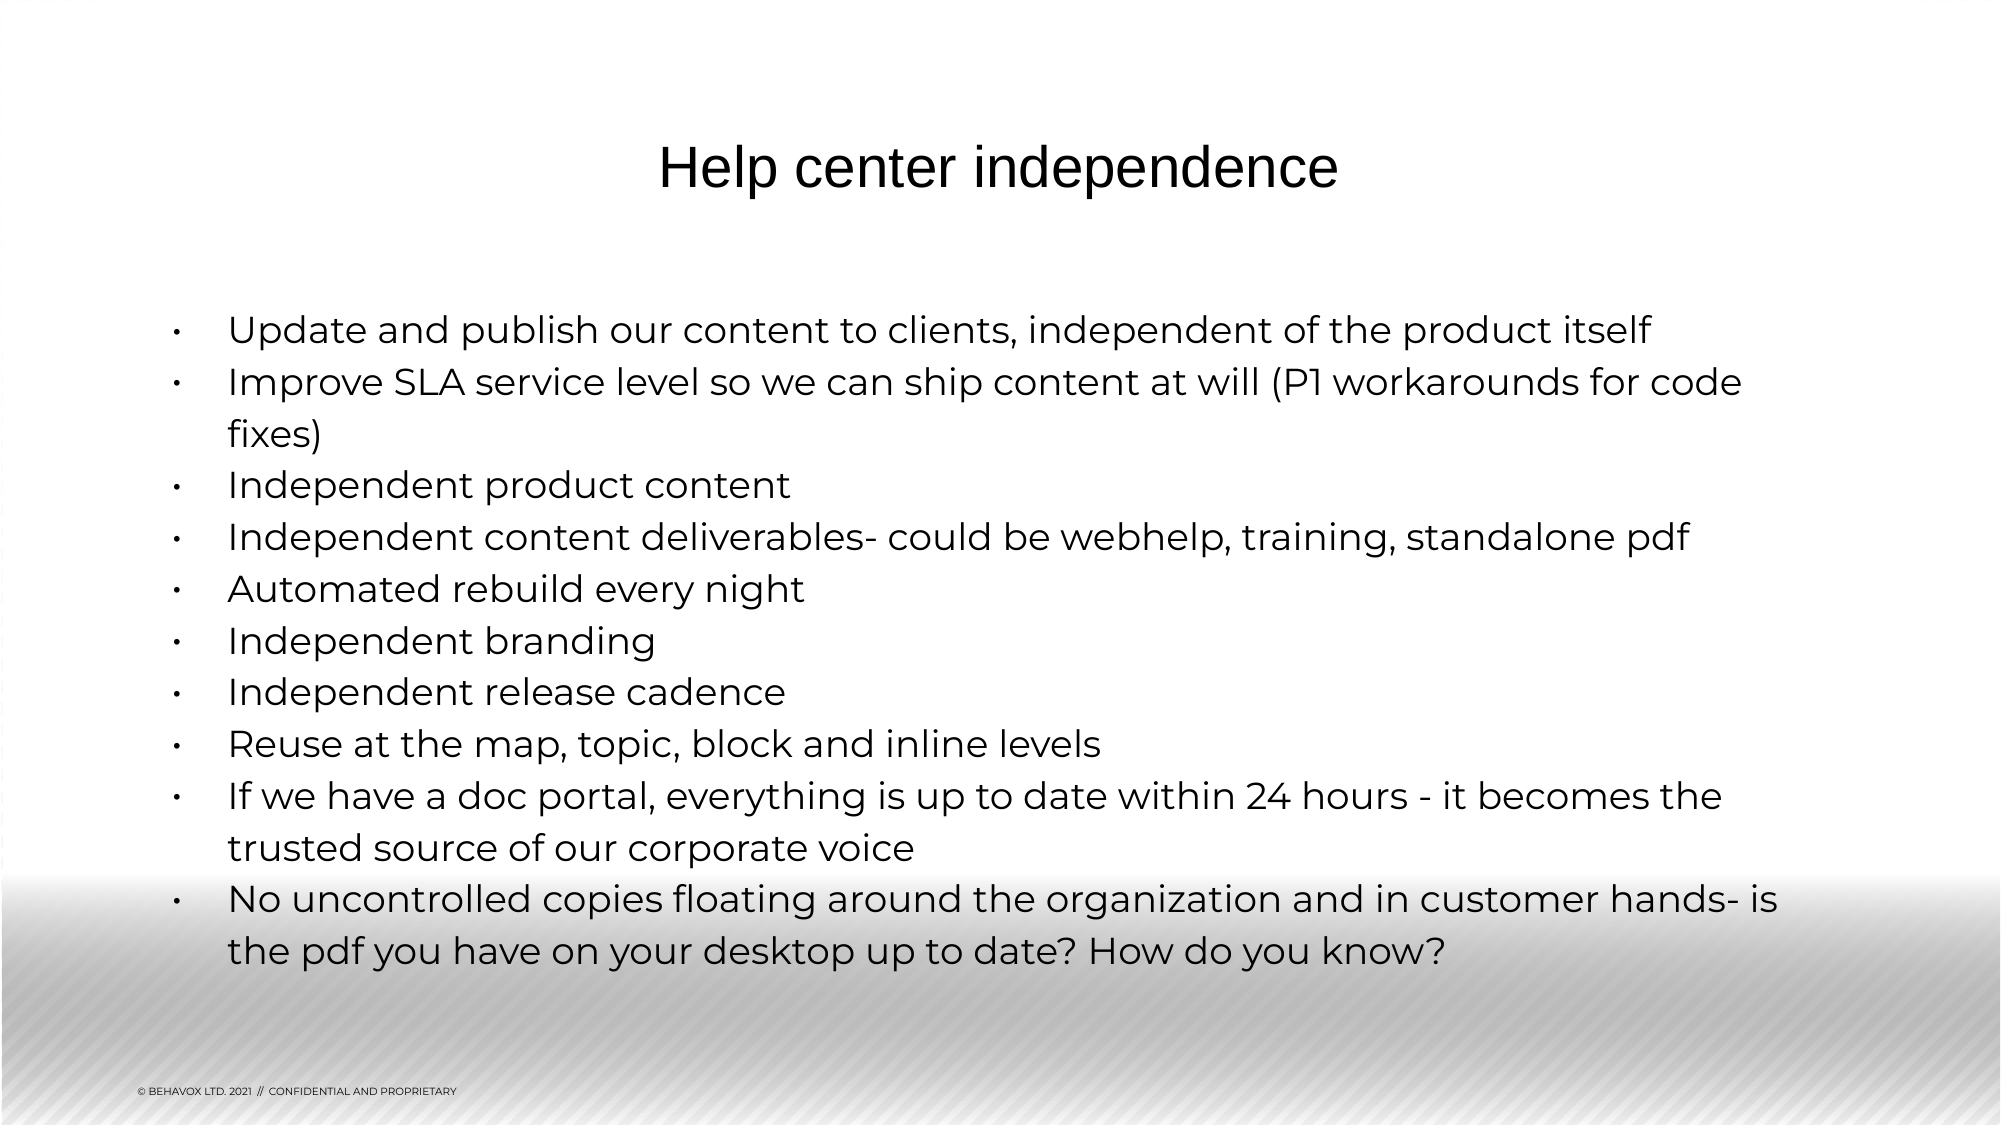

# Help center independence
Update and publish our content to clients, independent of the product itself
Improve SLA service level so we can ship content at will (P1 workarounds for code fixes)
Independent product content
Independent content deliverables- could be webhelp, training, standalone pdf
Automated rebuild every night
Independent branding
Independent release cadence
Reuse at the map, topic, block and inline levels
If we have a doc portal, everything is up to date within 24 hours - it becomes the trusted source of our corporate voice
No uncontrolled copies floating around the organization and in customer hands- is the pdf you have on your desktop up to date? How do you know?